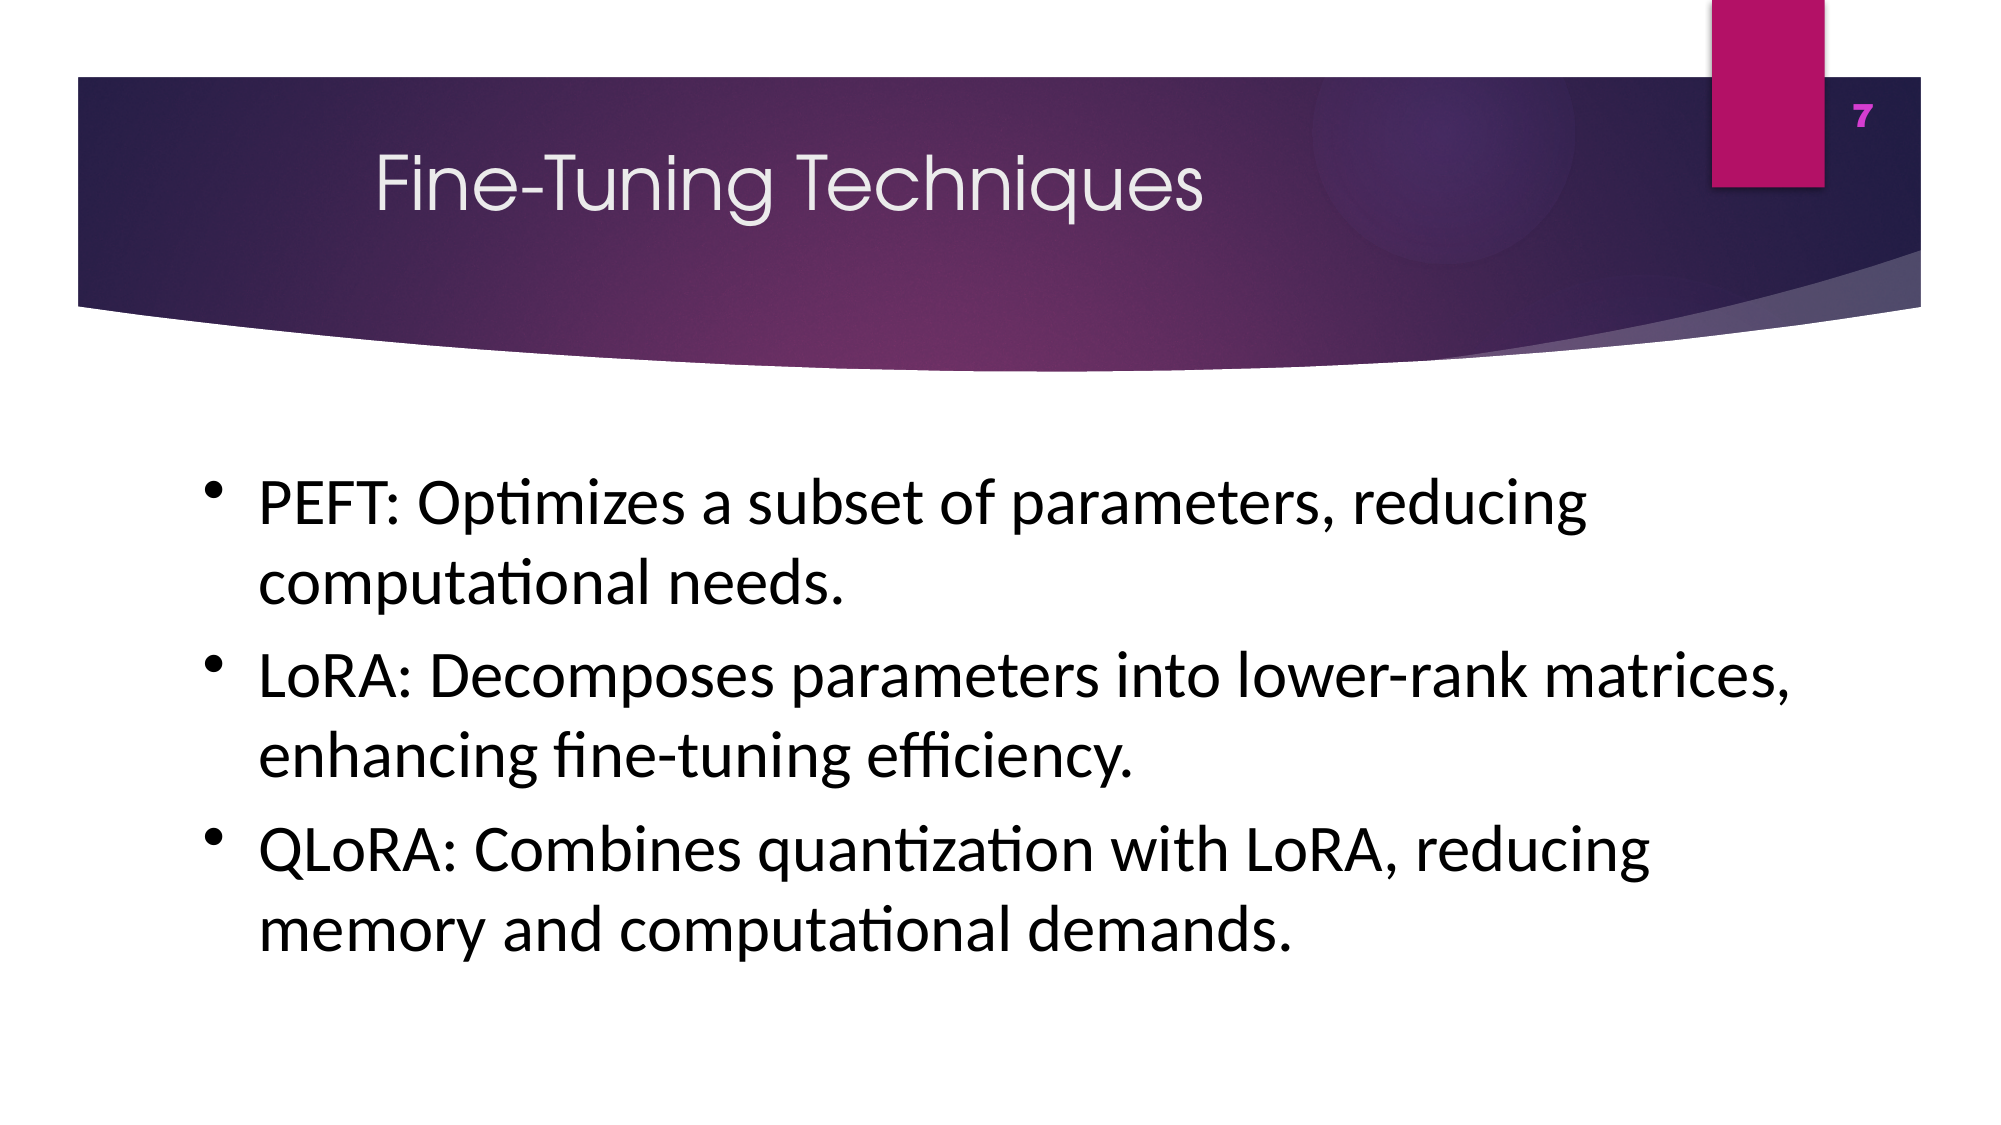

7
# Fine-Tuning Techniques
PEFT: Optimizes a subset of parameters, reducing computational needs.
LoRA: Decomposes parameters into lower-rank matrices, enhancing fine-tuning efficiency.
QLoRA: Combines quantization with LoRA, reducing memory and computational demands.